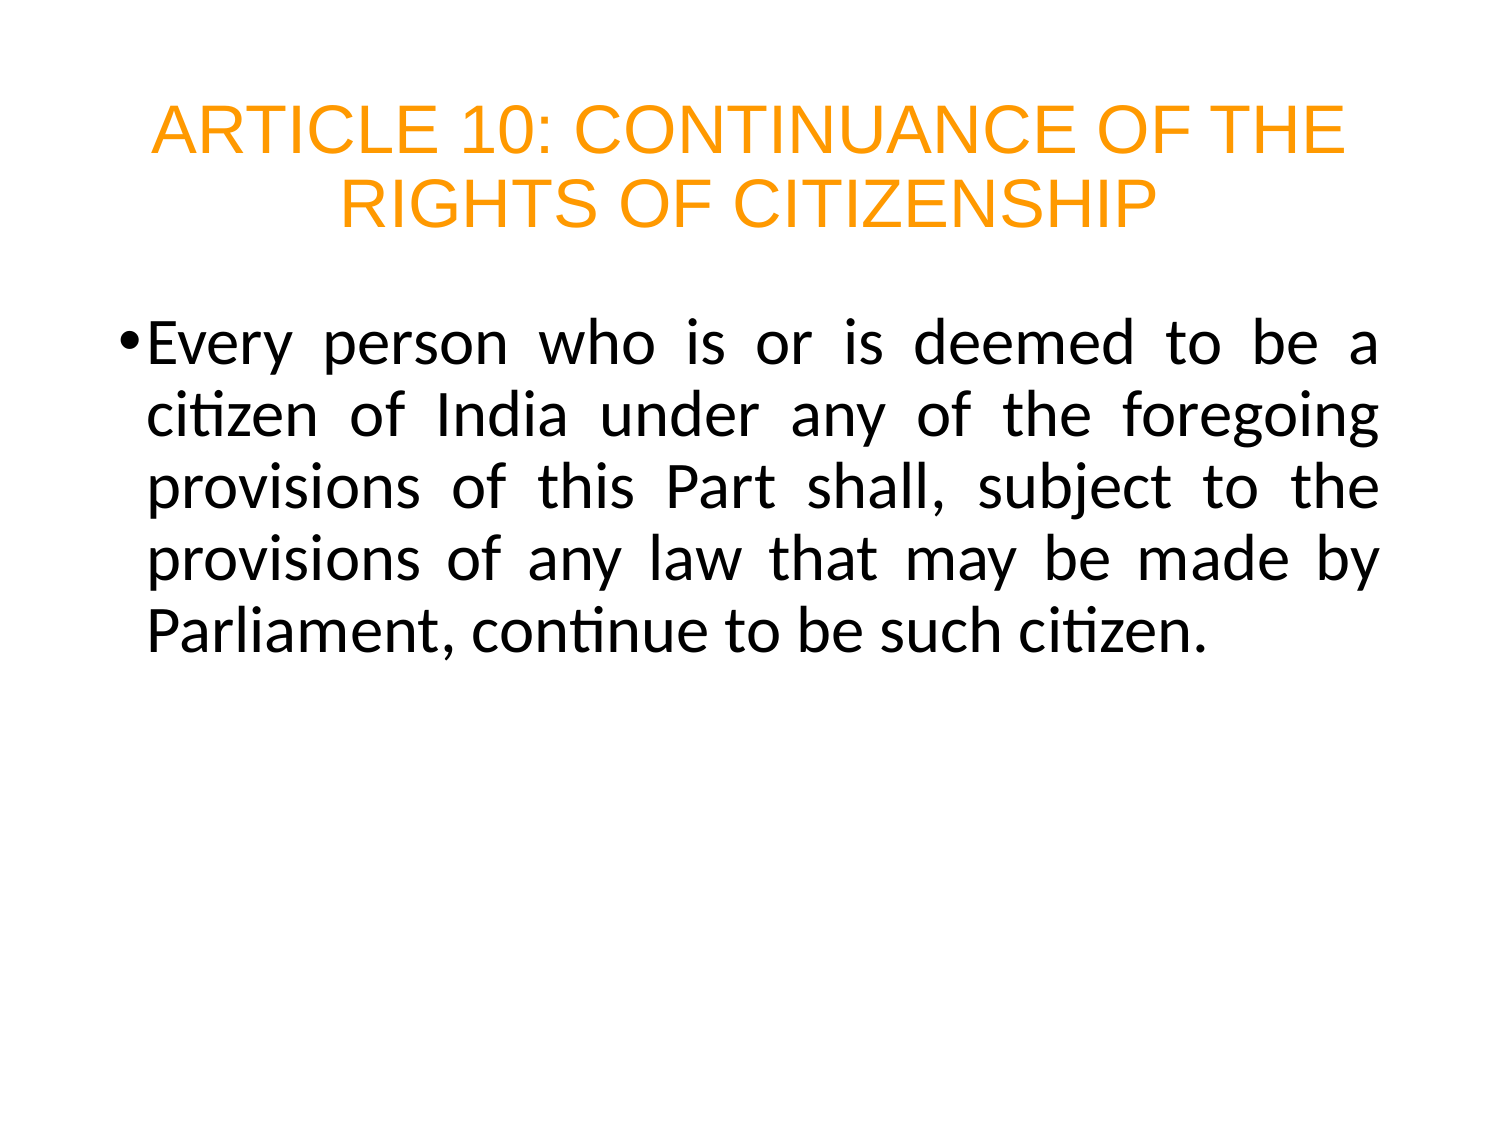

# ARTICLE 10: CONTINUANCE OF THE RIGHTS OF CITIZENSHIP
Every person who is or is deemed to be a citizen of India under any of the foregoing provisions of this Part shall, subject to the provisions of any law that may be made by Parliament, continue to be such citizen.